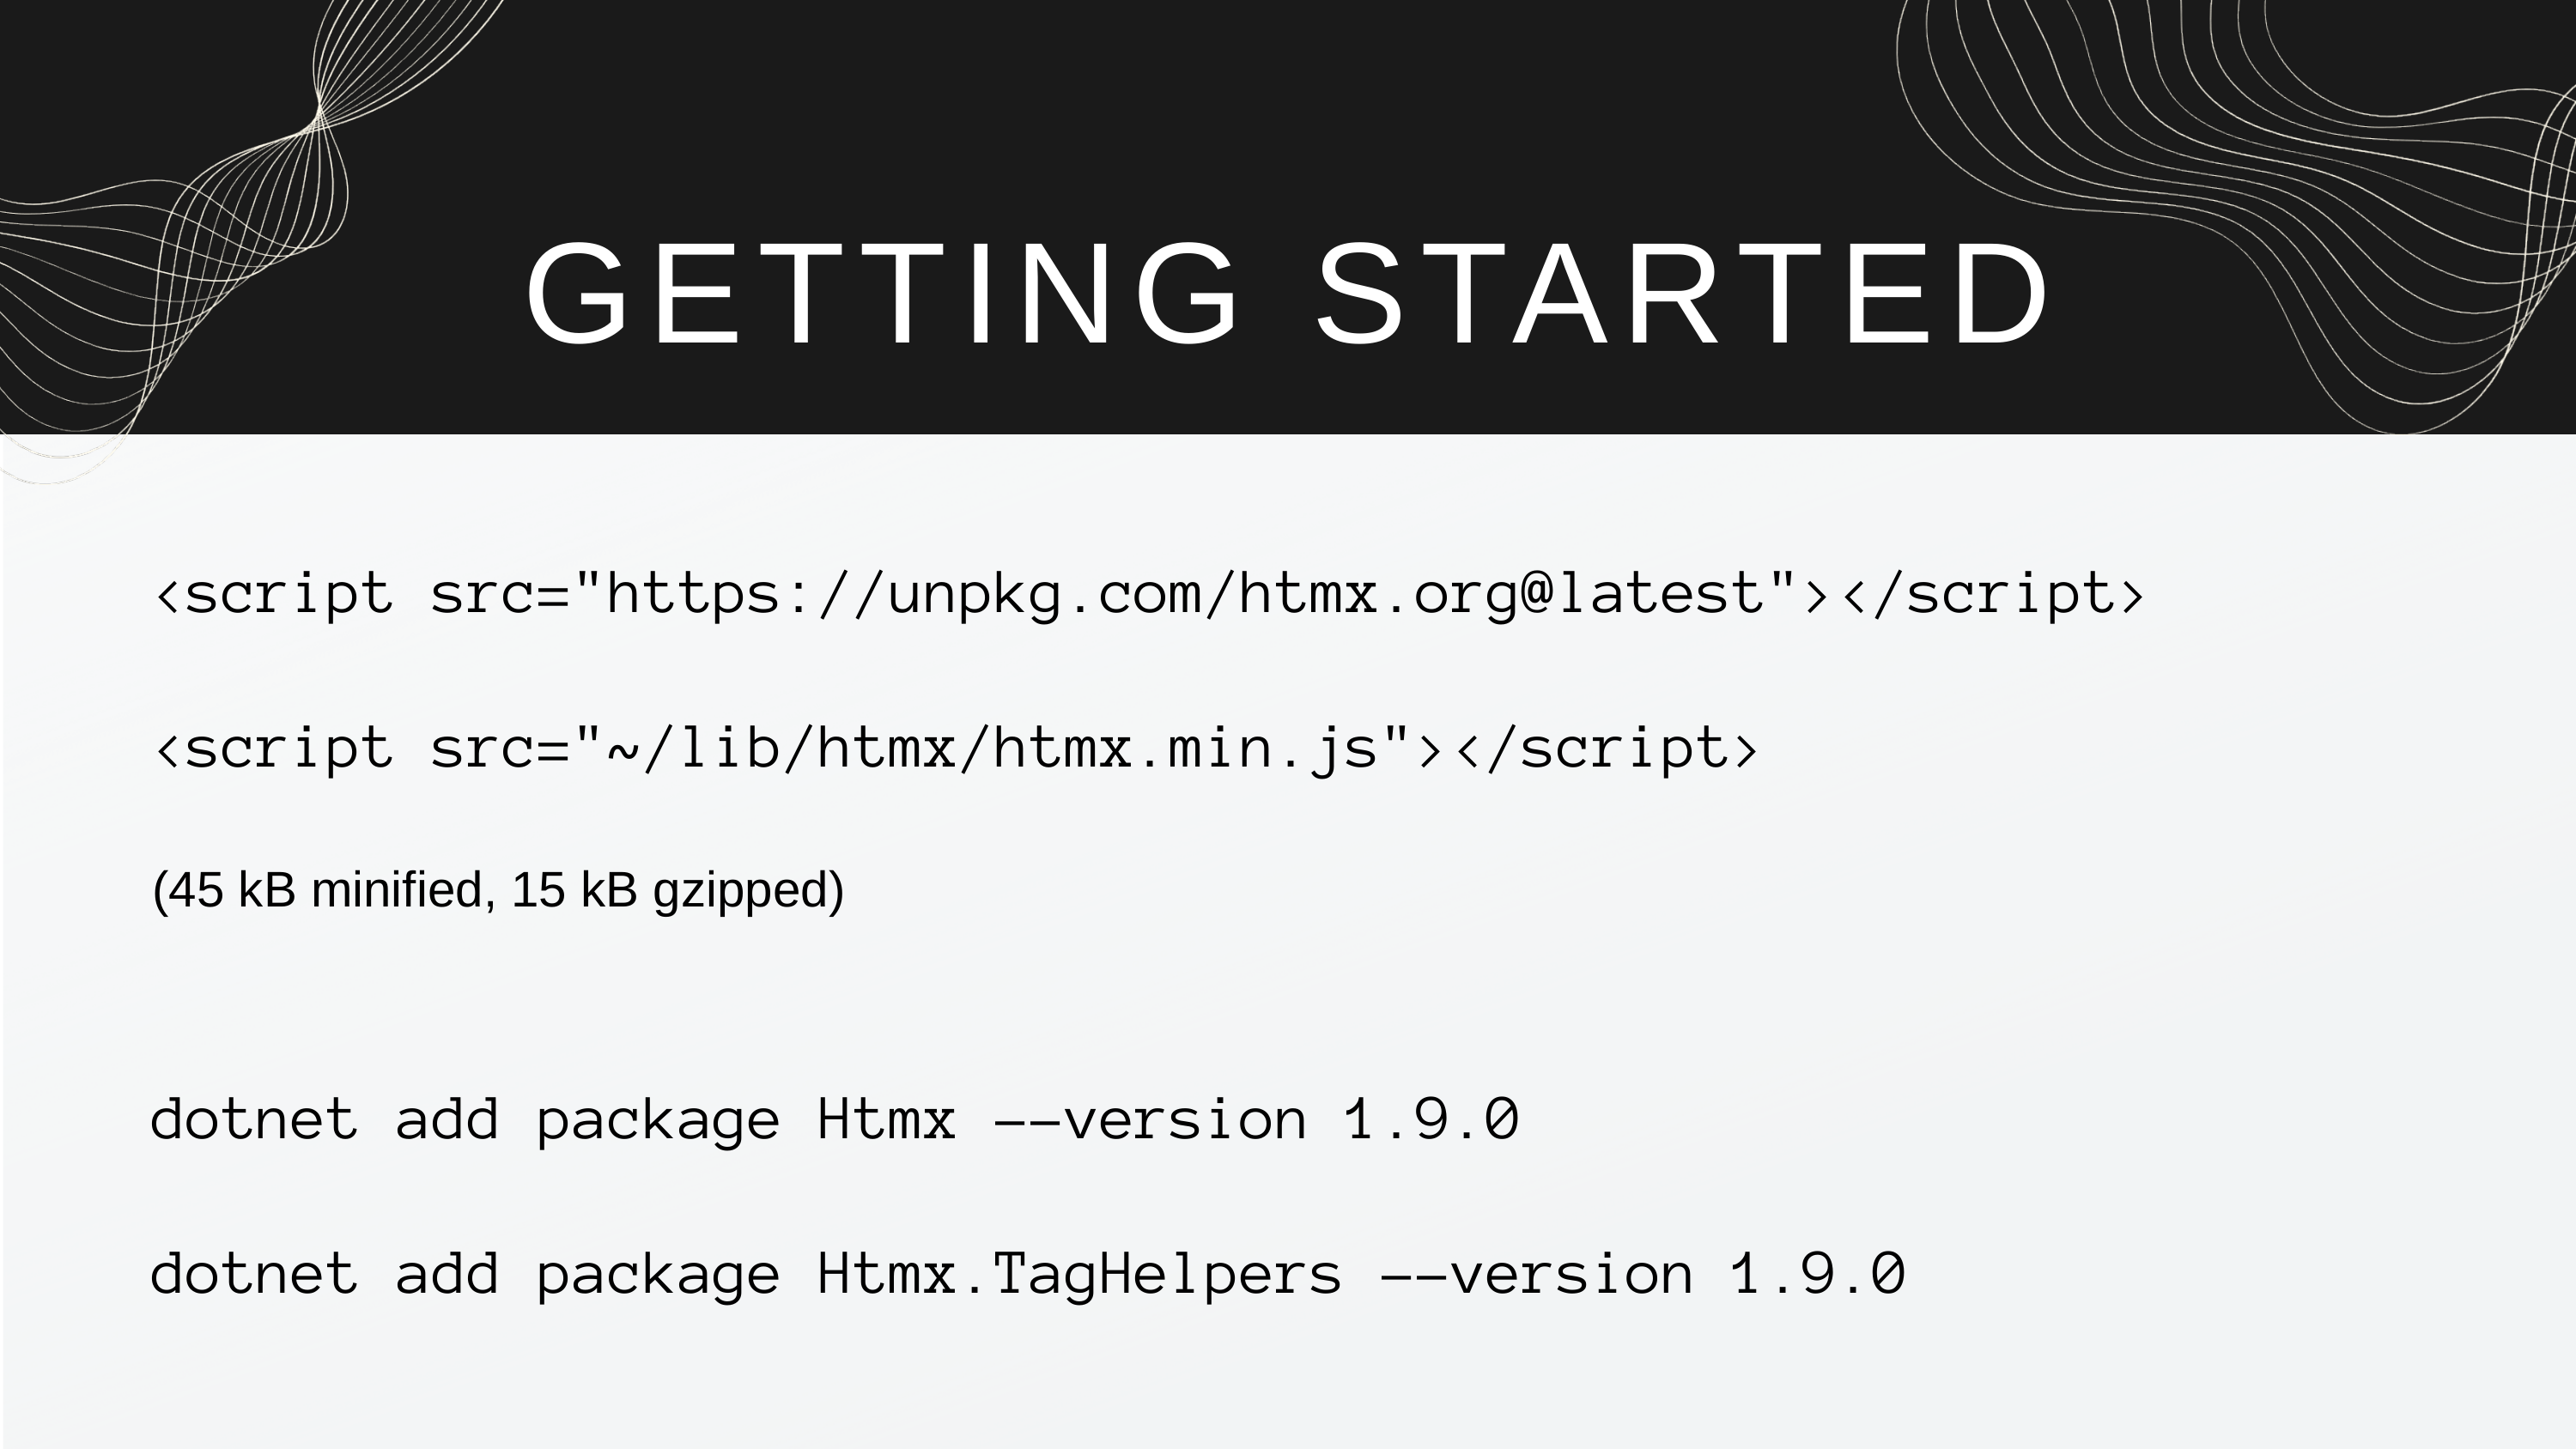

GETTING STARTED
<script src="https://unpkg.com/htmx.org@latest"></script>

<script src="~/lib/htmx/htmx.min.js"></script>

(45 kB minified, 15 kB gzipped)
dotnet add package Htmx --version 1.9.0

dotnet add package Htmx.TagHelpers --version 1.9.0